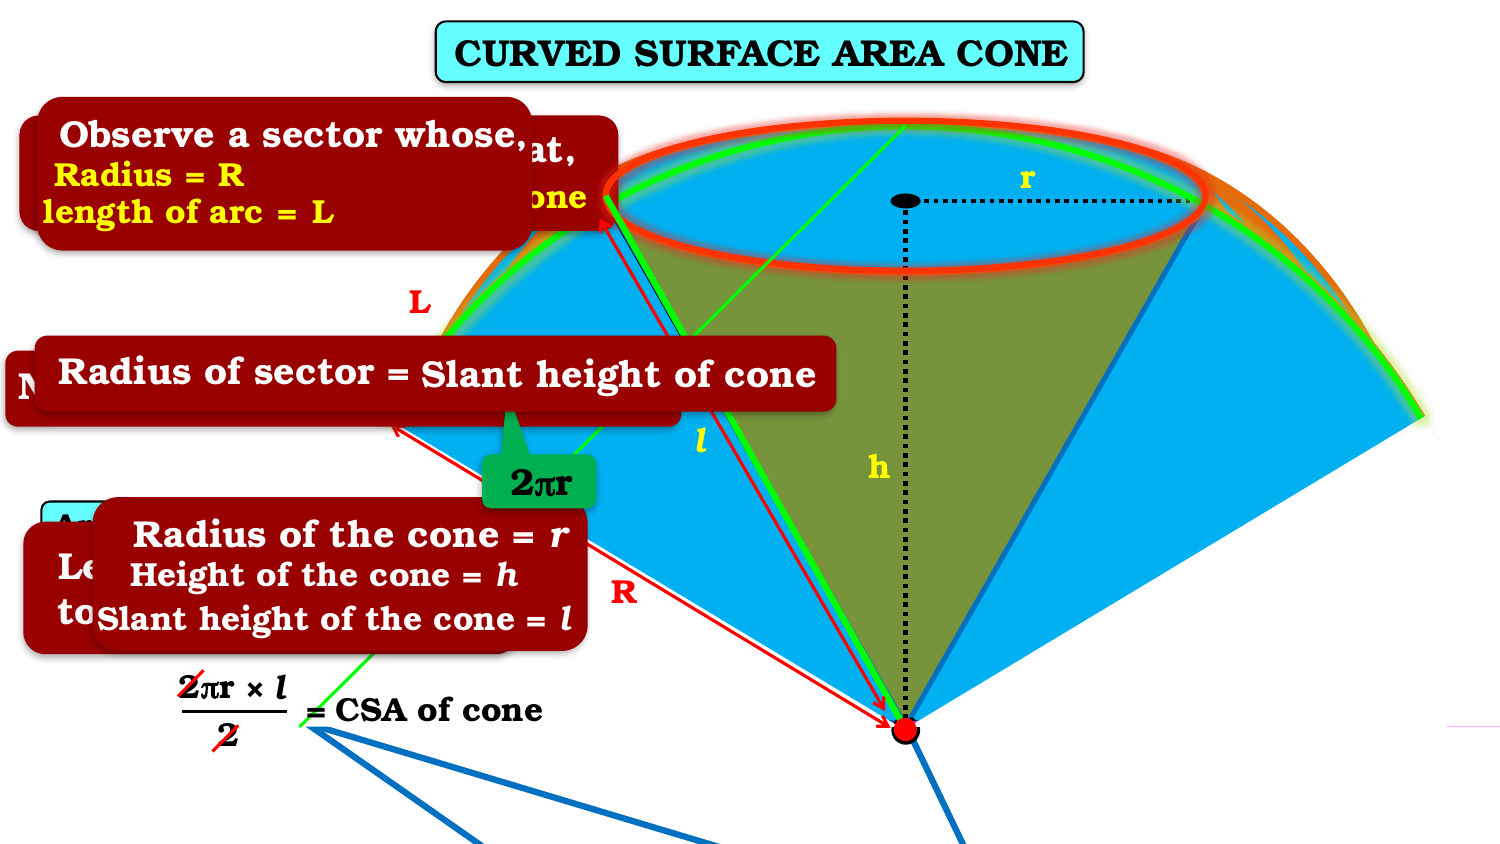

CURVED SURFACE AREA CONE

Observe a sector whose,

Now, we understand that,

Radius
=
R
r
CSA of cone
=
π rl
Area of sector
=
CSA of cone
length of arc
=
L

L

Radius of sector =
Slant height of cone

Now, length of arc =
Circumference
l
h
2πr

Area of sector = CSA of cone

Radius of the cone = r

Let us fold the sector
to form an open cone.
Height of the cone = h
R
L × R

=
CSA of cone
Slant height of the cone = l
2
2πr ×
l
=
CSA of cone
2